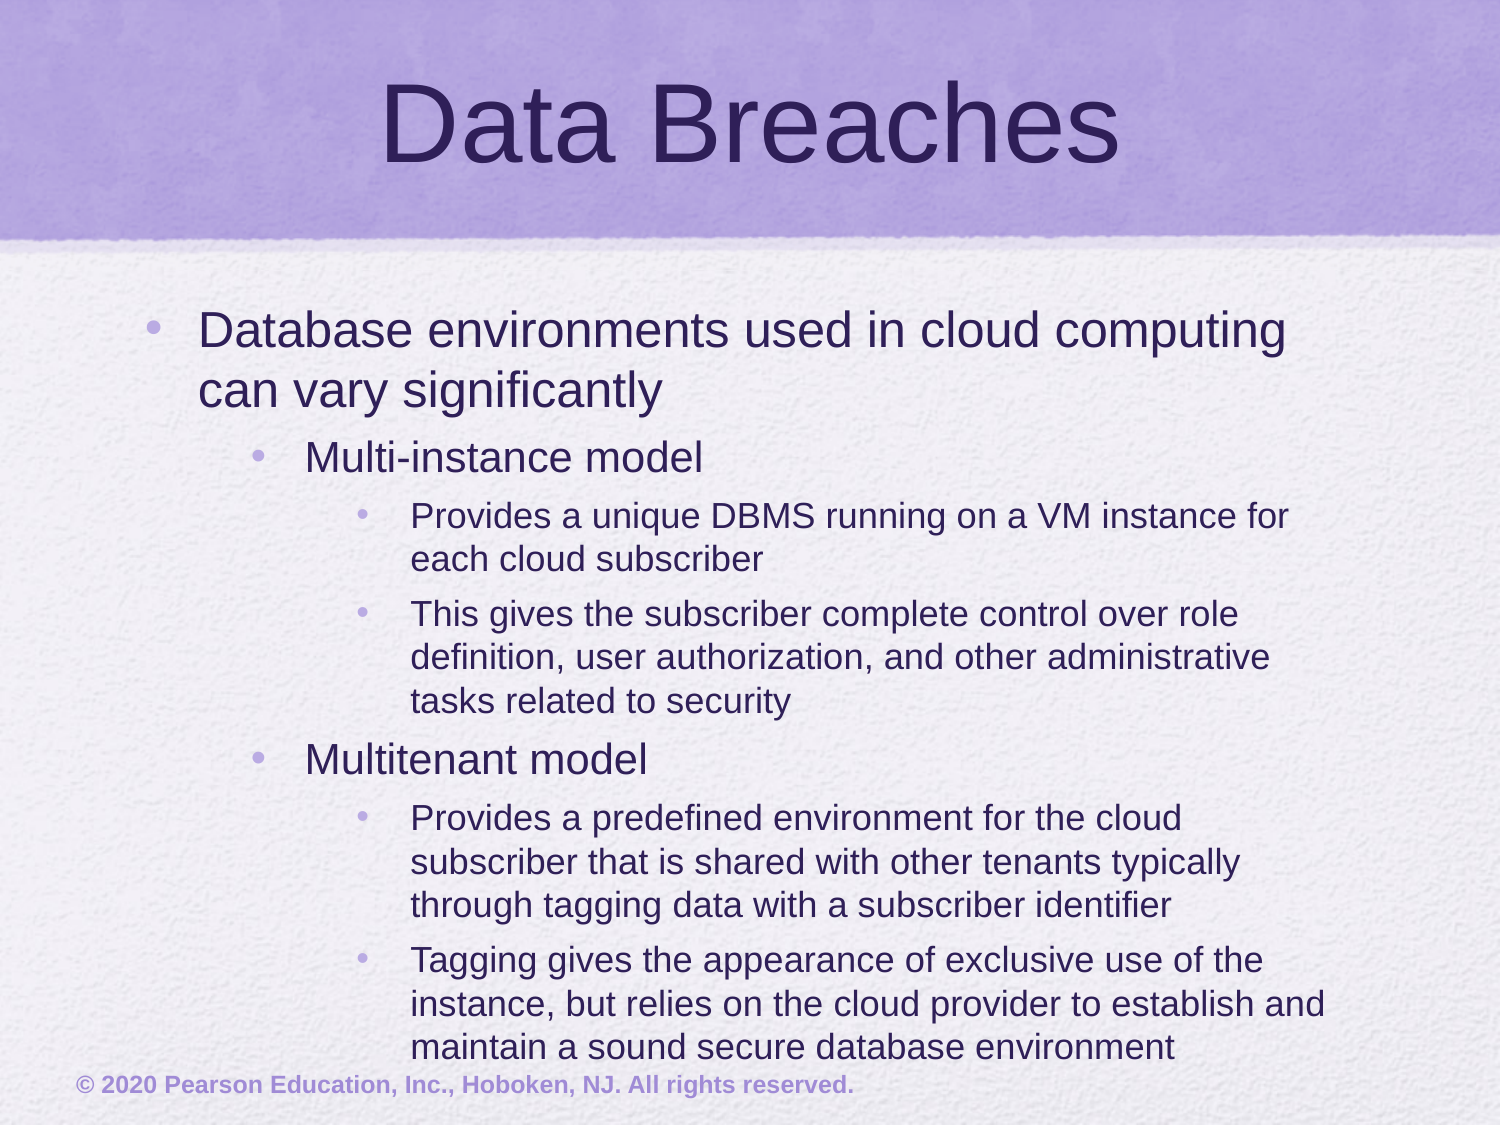

# Data Breaches
Database environments used in cloud computing can vary significantly
Multi-instance model
Provides a unique DBMS running on a VM instance for each cloud subscriber
This gives the subscriber complete control over role definition, user authorization, and other administrative tasks related to security
Multitenant model
Provides a predefined environment for the cloud subscriber that is shared with other tenants typically through tagging data with a subscriber identifier
Tagging gives the appearance of exclusive use of the instance, but relies on the cloud provider to establish and maintain a sound secure database environment
© 2020 Pearson Education, Inc., Hoboken, NJ. All rights reserved.